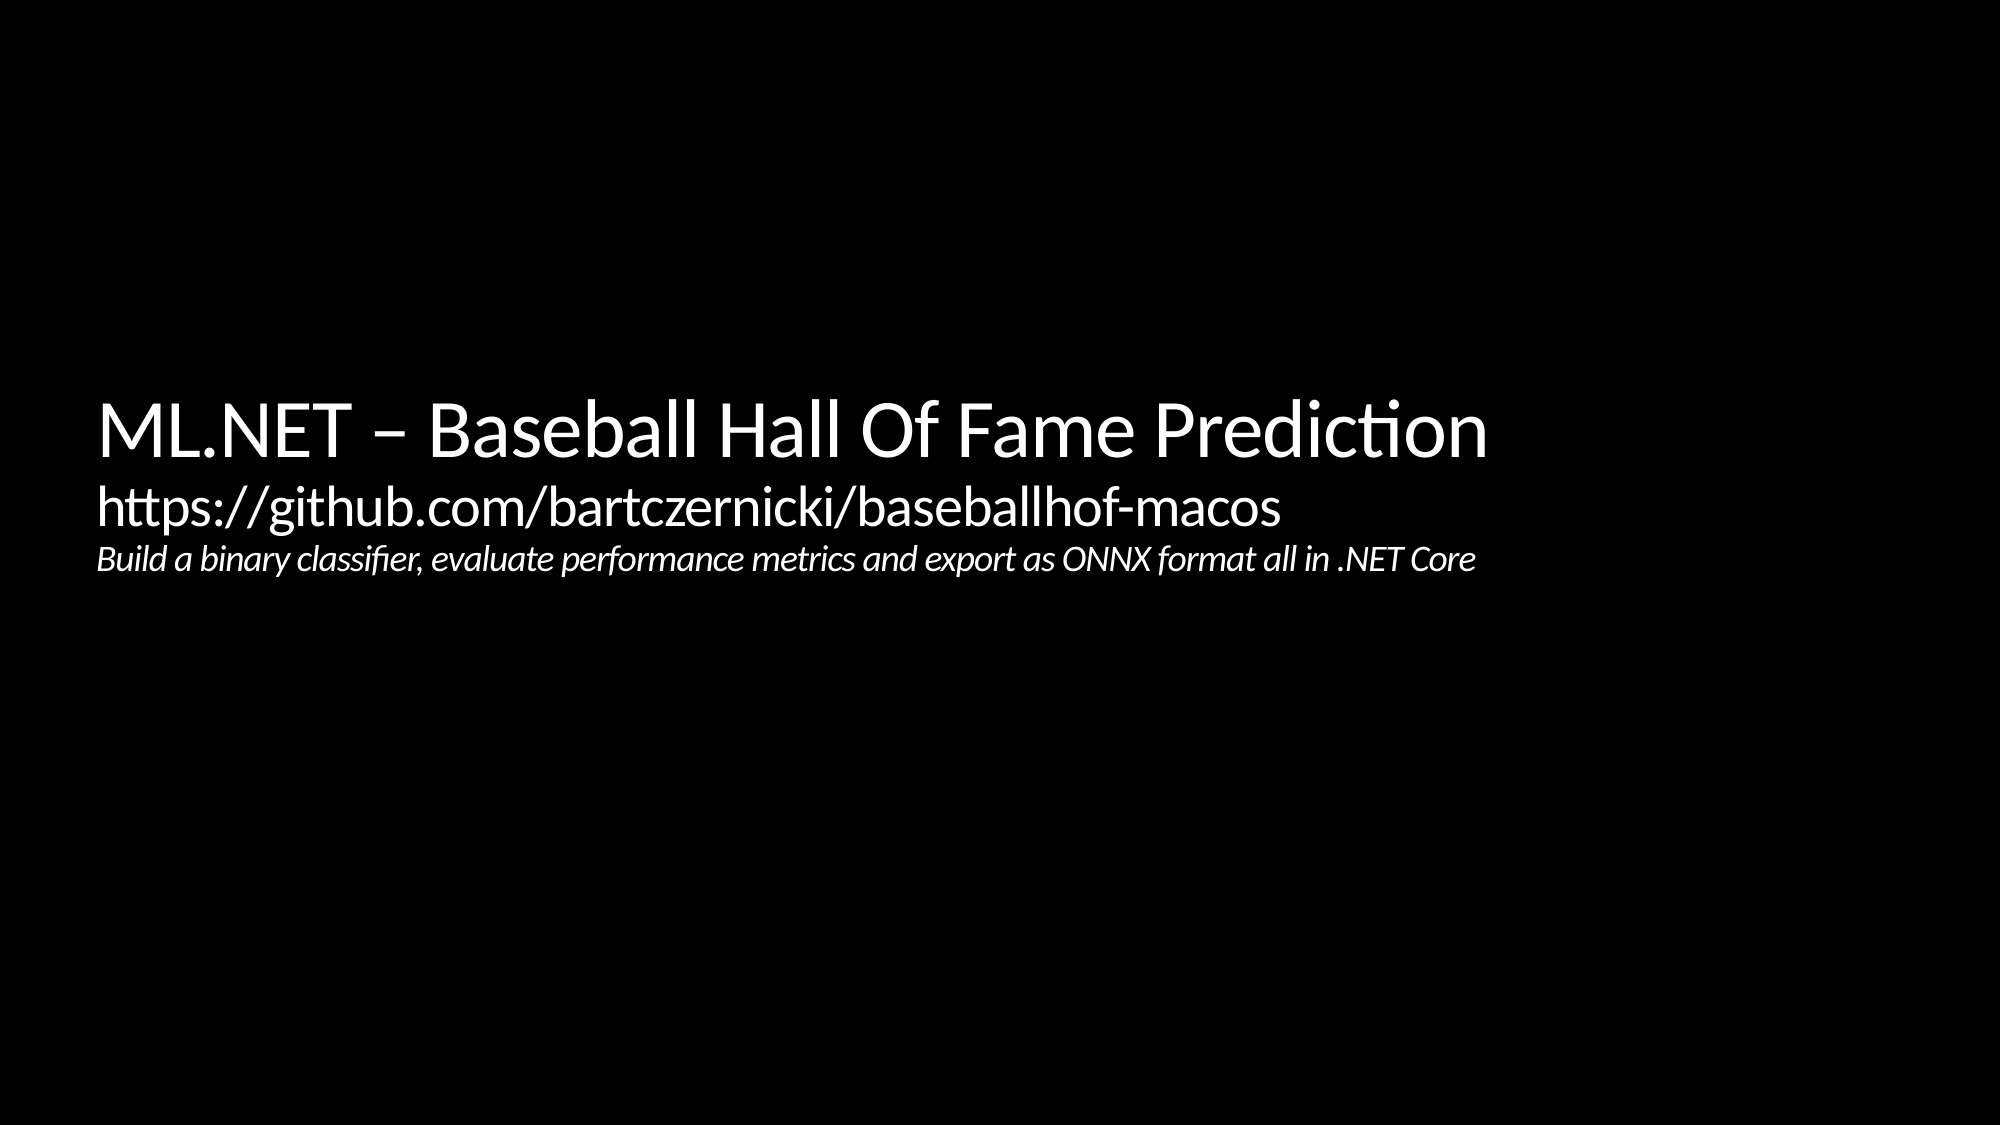

# ML.NET – Baseball Hall Of Fame Prediction https://github.com/bartczernicki/baseballhof-macos Build a binary classifier, evaluate performance metrics and export as ONNX format all in .NET Core